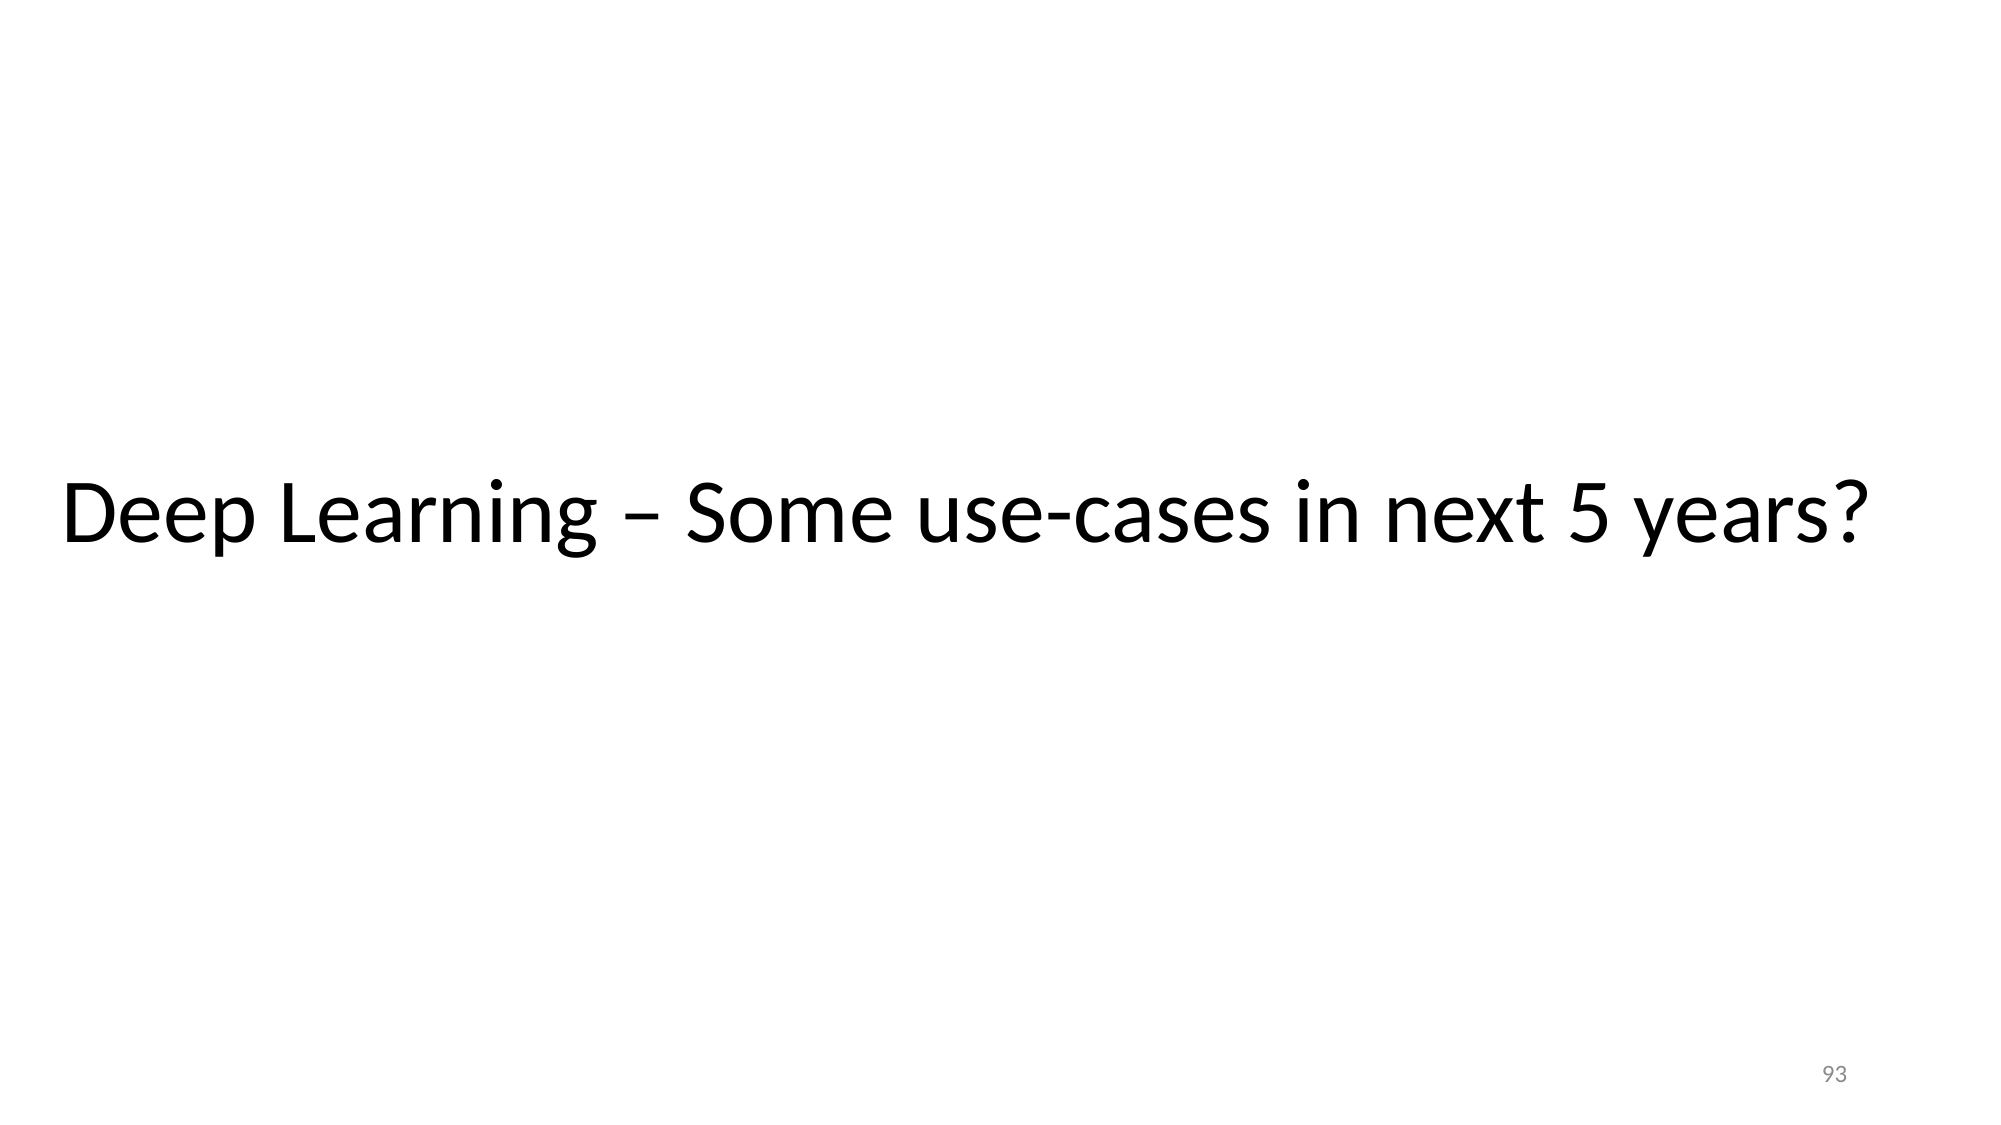

# Deep Learning – Some use-cases in next 5 years?
93